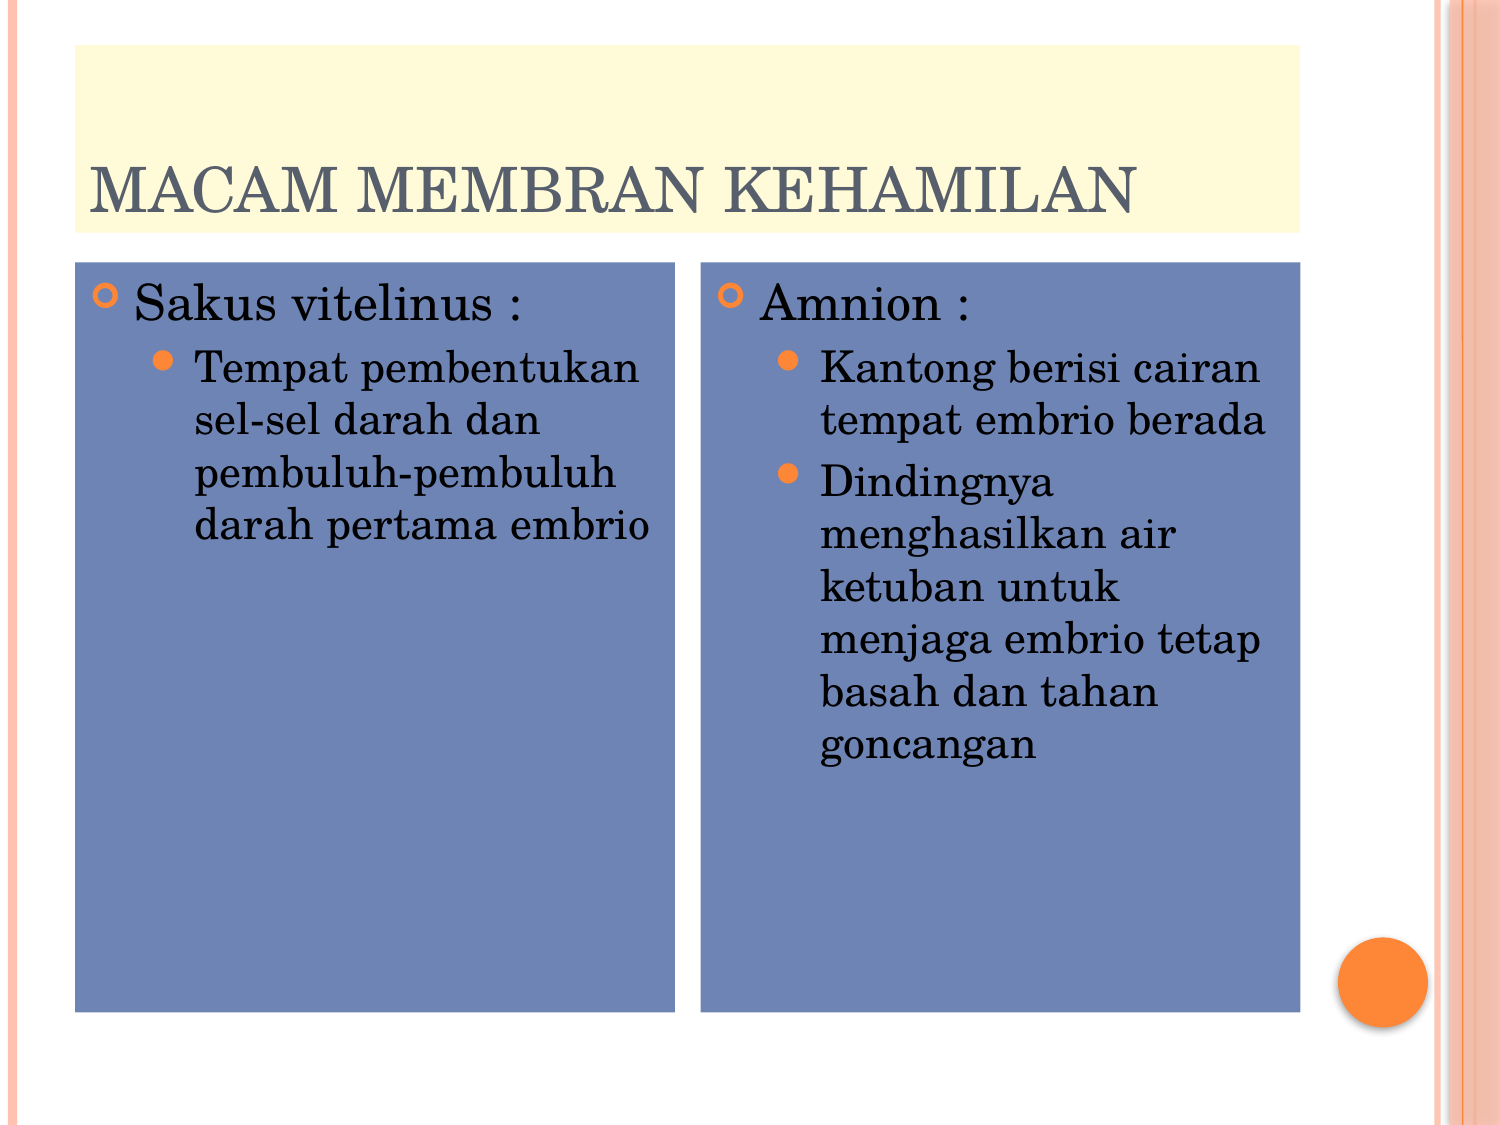

# Macam membran kehamilan
Sakus vitelinus :
Tempat pembentukan sel-sel darah dan pembuluh-pembuluh darah pertama embrio
Amnion :
Kantong berisi cairan tempat embrio berada
Dindingnya menghasilkan air ketuban untuk menjaga embrio tetap basah dan tahan goncangan